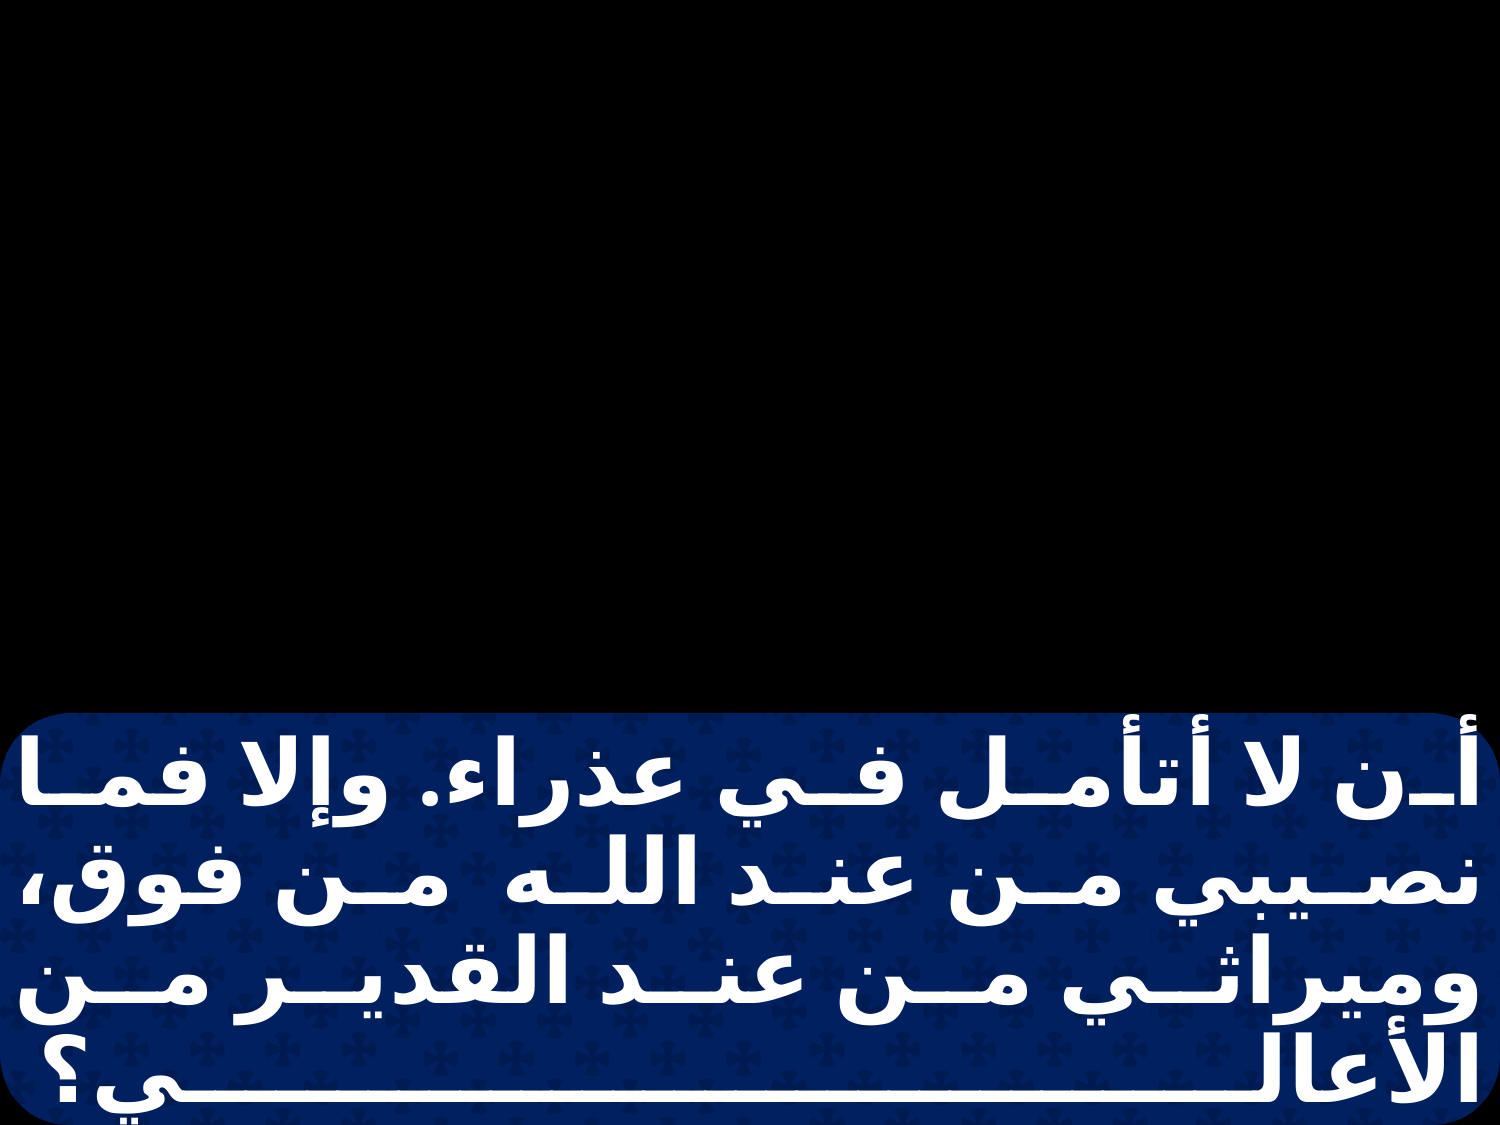

أن لا أتأمل في عذراء. وإلا فما نصيبي من عند الله  من فوق، وميراثي من عند القدير من الأعالي؟